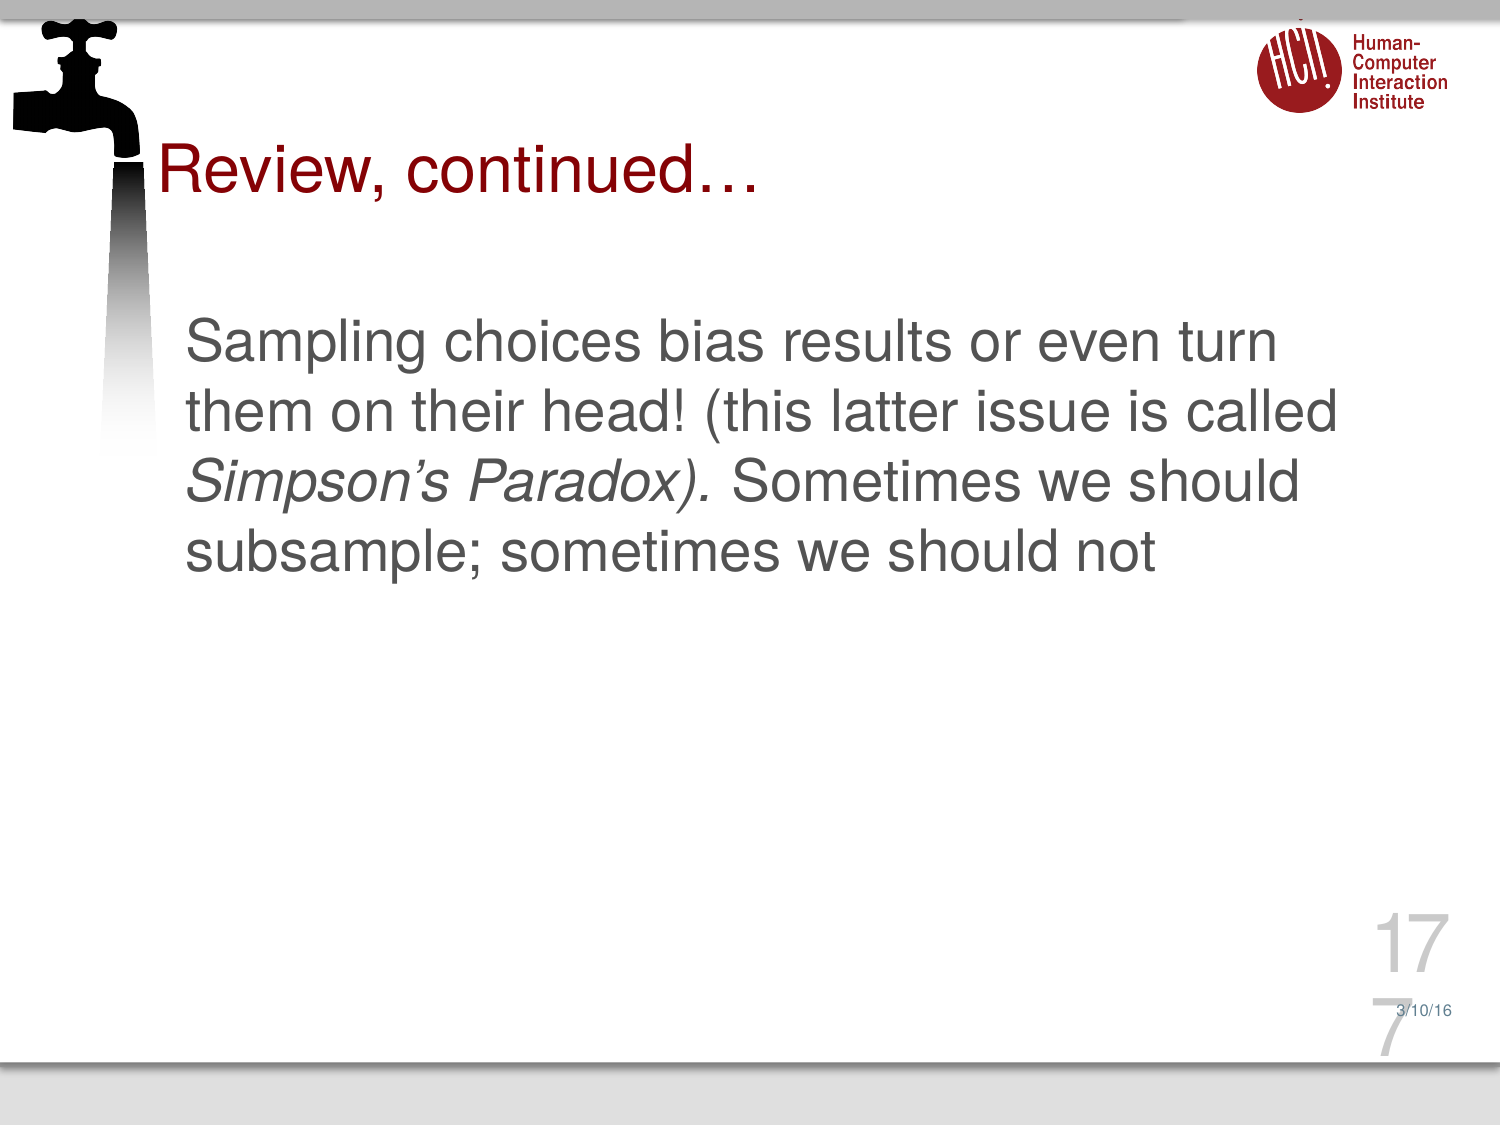

# Review, continued…
Sampling choices bias results or even turn them on their head! (this latter issue is called Simpson’s Paradox). Sometimes we should subsample; sometimes we should not
177
3/10/16